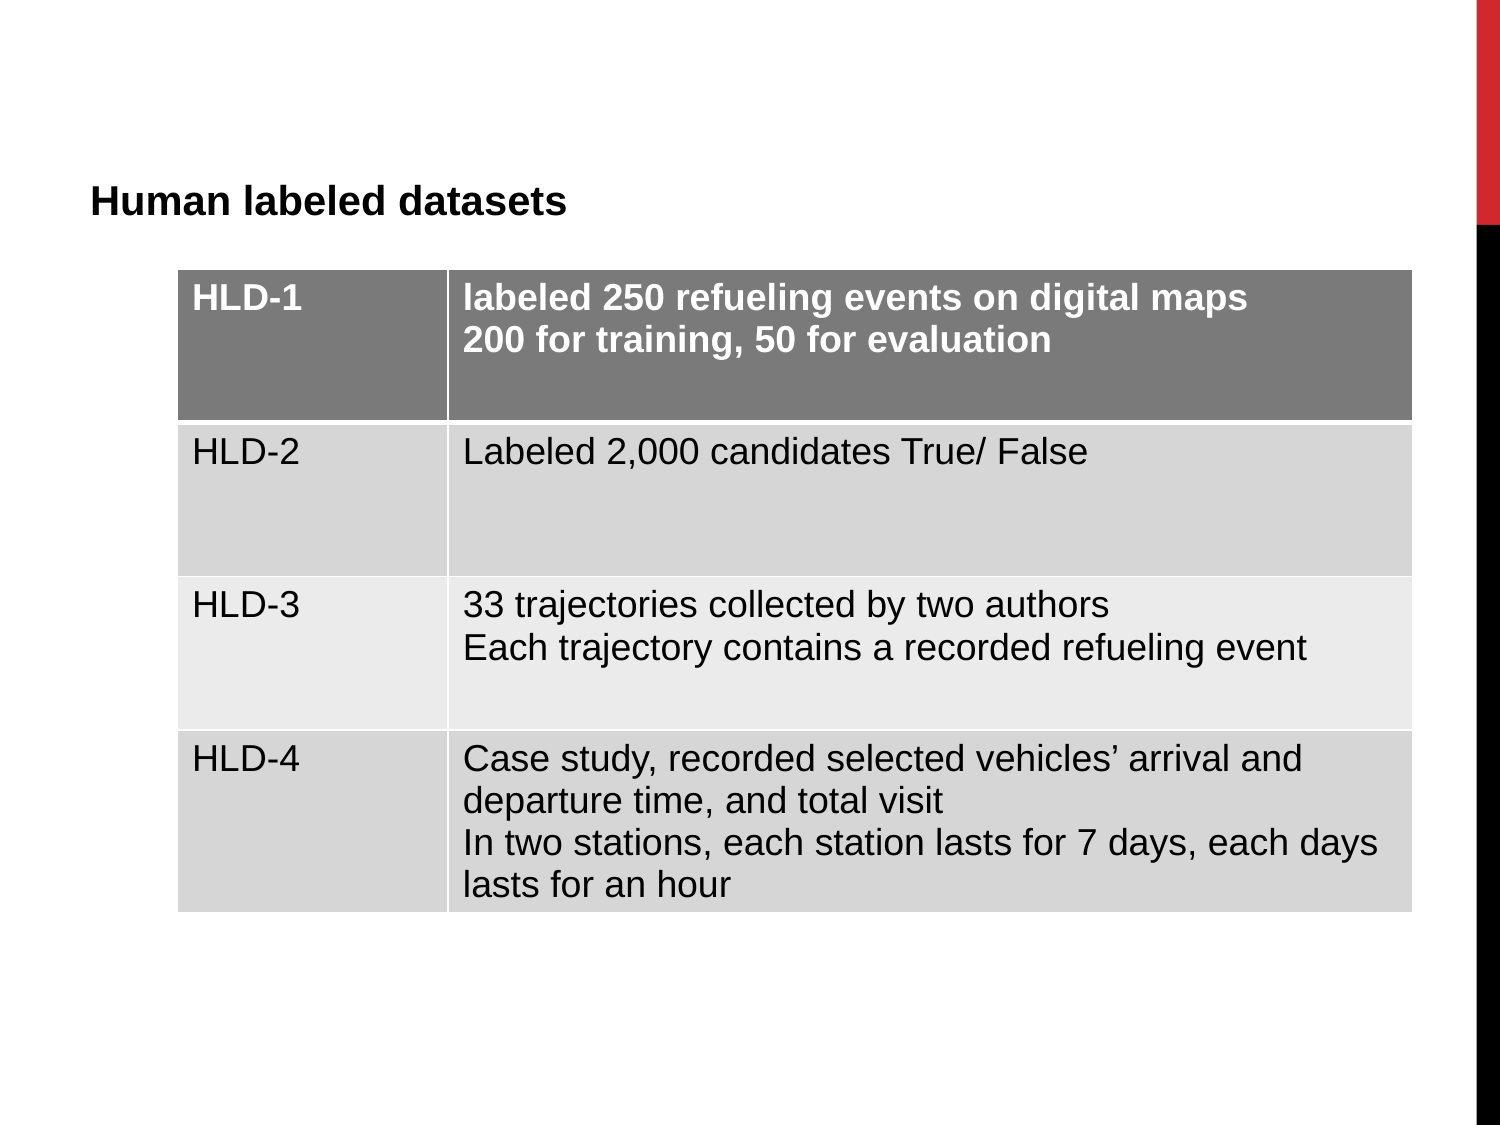

Human labeled datasets
| HLD-1 | labeled 250 refueling events on digital maps 200 for training, 50 for evaluation |
| --- | --- |
| HLD-2 | Labeled 2,000 candidates True/ False |
| HLD-3 | 33 trajectories collected by two authors Each trajectory contains a recorded refueling event |
| HLD-4 | Case study, recorded selected vehicles’ arrival and departure time, and total visit In two stations, each station lasts for 7 days, each days lasts for an hour |